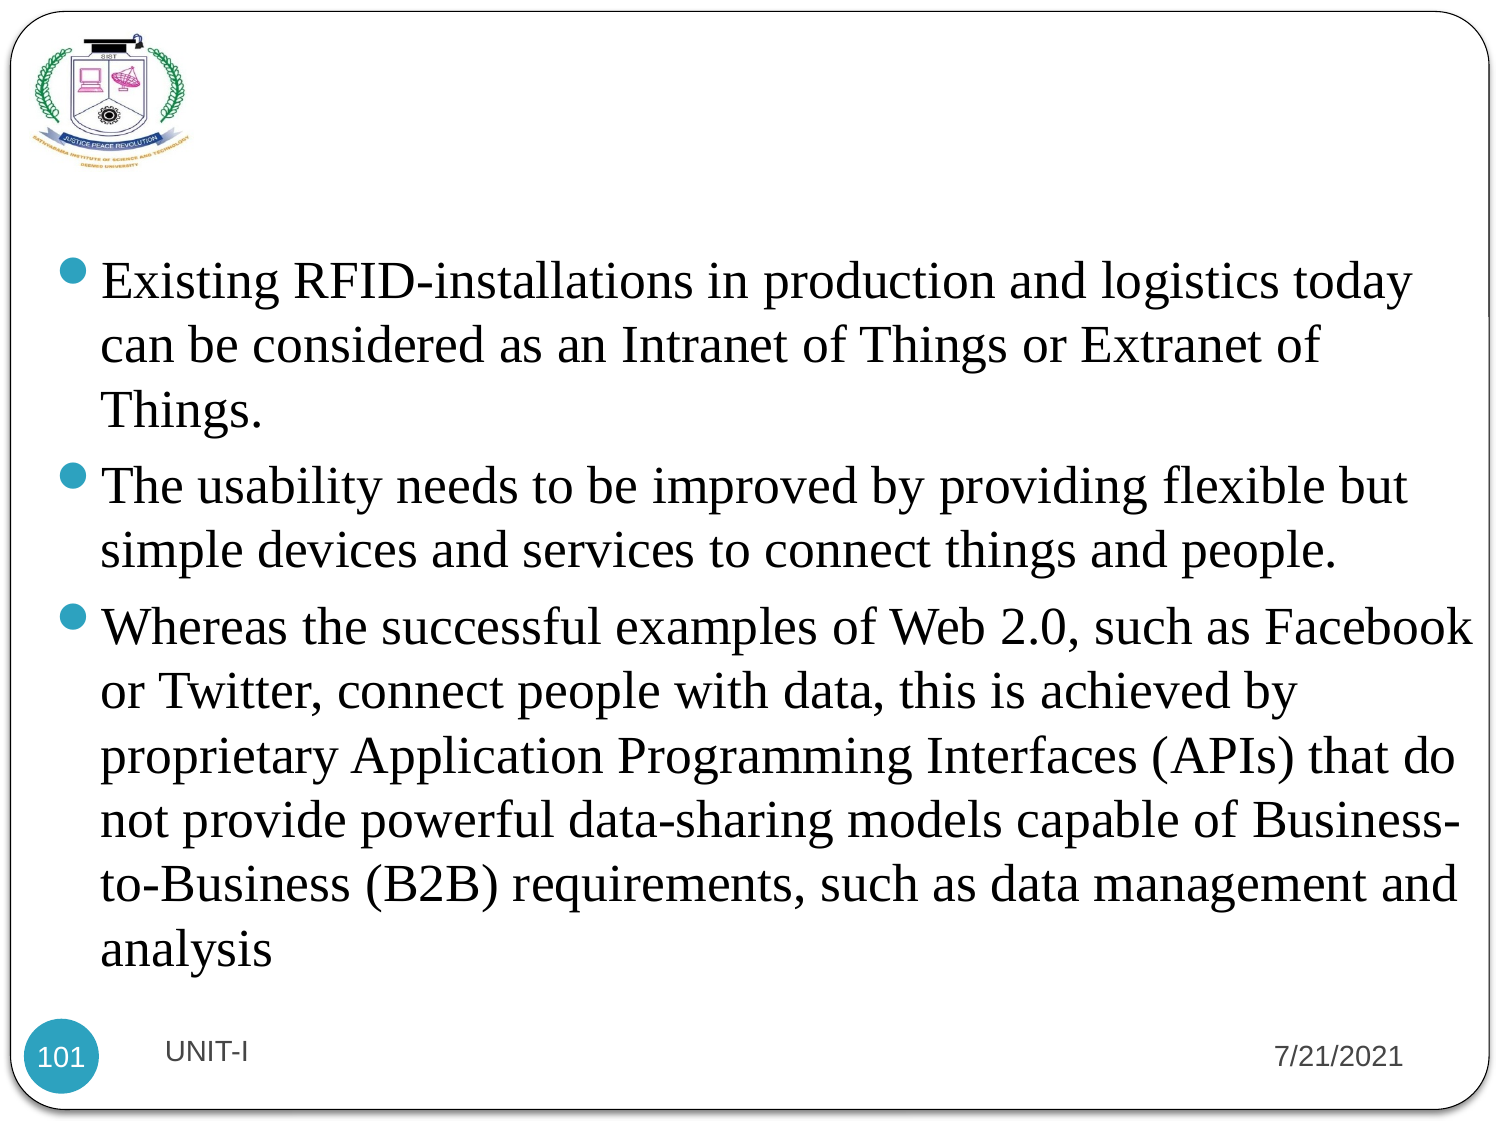

#
Existing RFID-installations in production and logistics today can be considered as an Intranet of Things or Extranet of Things.
The usability needs to be improved by providing flexible but simple devices and services to connect things and people.
Whereas the successful examples of Web 2.0, such as Facebook or Twitter, connect people with data, this is achieved by proprietary Application Programming Interfaces (APIs) that do not provide powerful data-sharing models capable of Business-to-Business (B2B) requirements, such as data management and analysis
UNIT-I
7/21/2021
101